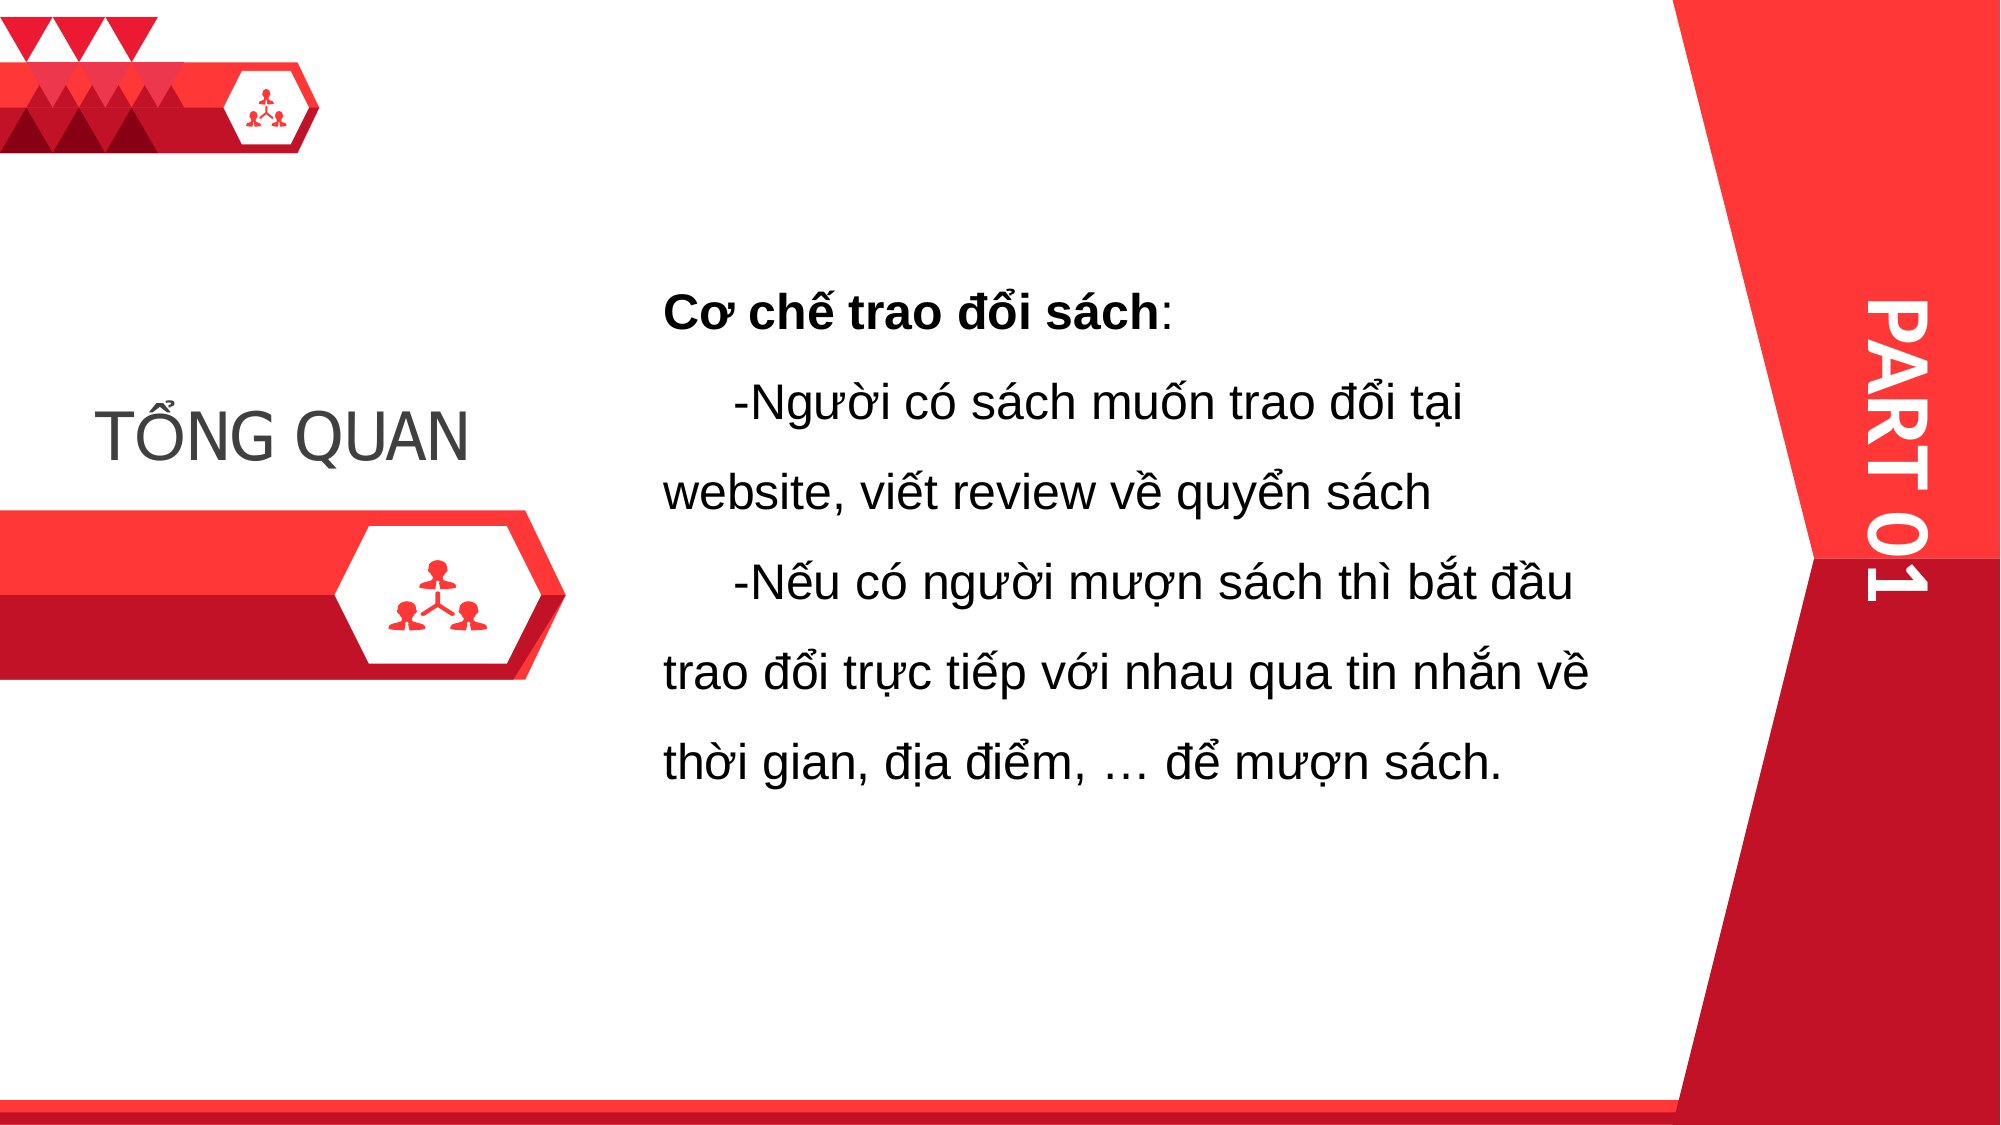

Cơ chế trao đổi sách:
     -Người có sách muốn trao đổi tại     website, viết review về quyển sách
     -Nếu có người mượn sách thì bắt đầu trao đổi trực tiếp với nhau qua tin nhắn về thời gian, địa điểm, … để mượn sách.
PART 01
TỔNG QUAN